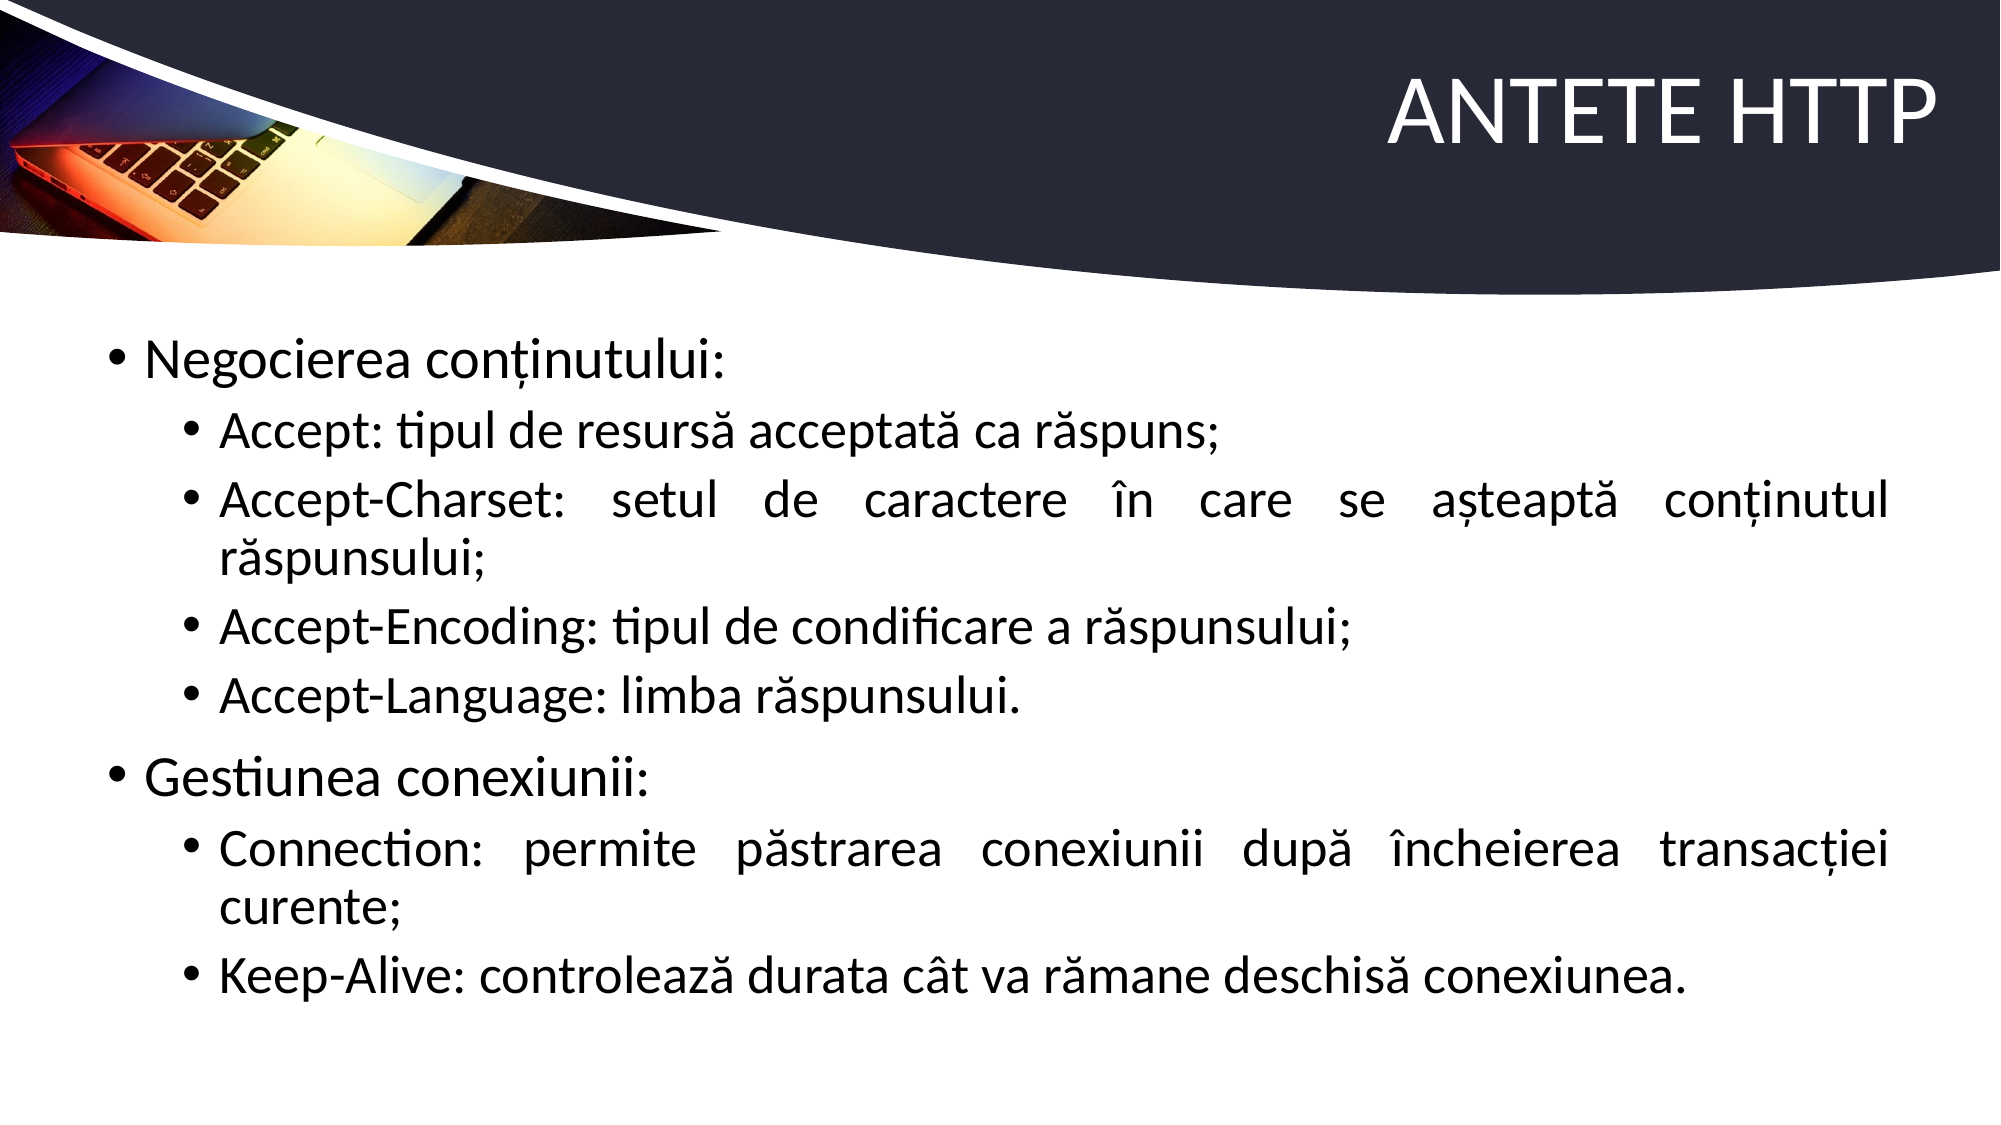

# Antete HTTP
Negocierea conținutului:
Accept: tipul de resursă acceptată ca răspuns;
Accept-Charset: setul de caractere în care se așteaptă conținutul răspunsului;
Accept-Encoding: tipul de condificare a răspunsului;
Accept-Language: limba răspunsului.
Gestiunea conexiunii:
Connection: permite păstrarea conexiunii după încheierea transacției curente;
Keep-Alive: controlează durata cât va rămane deschisă conexiunea.